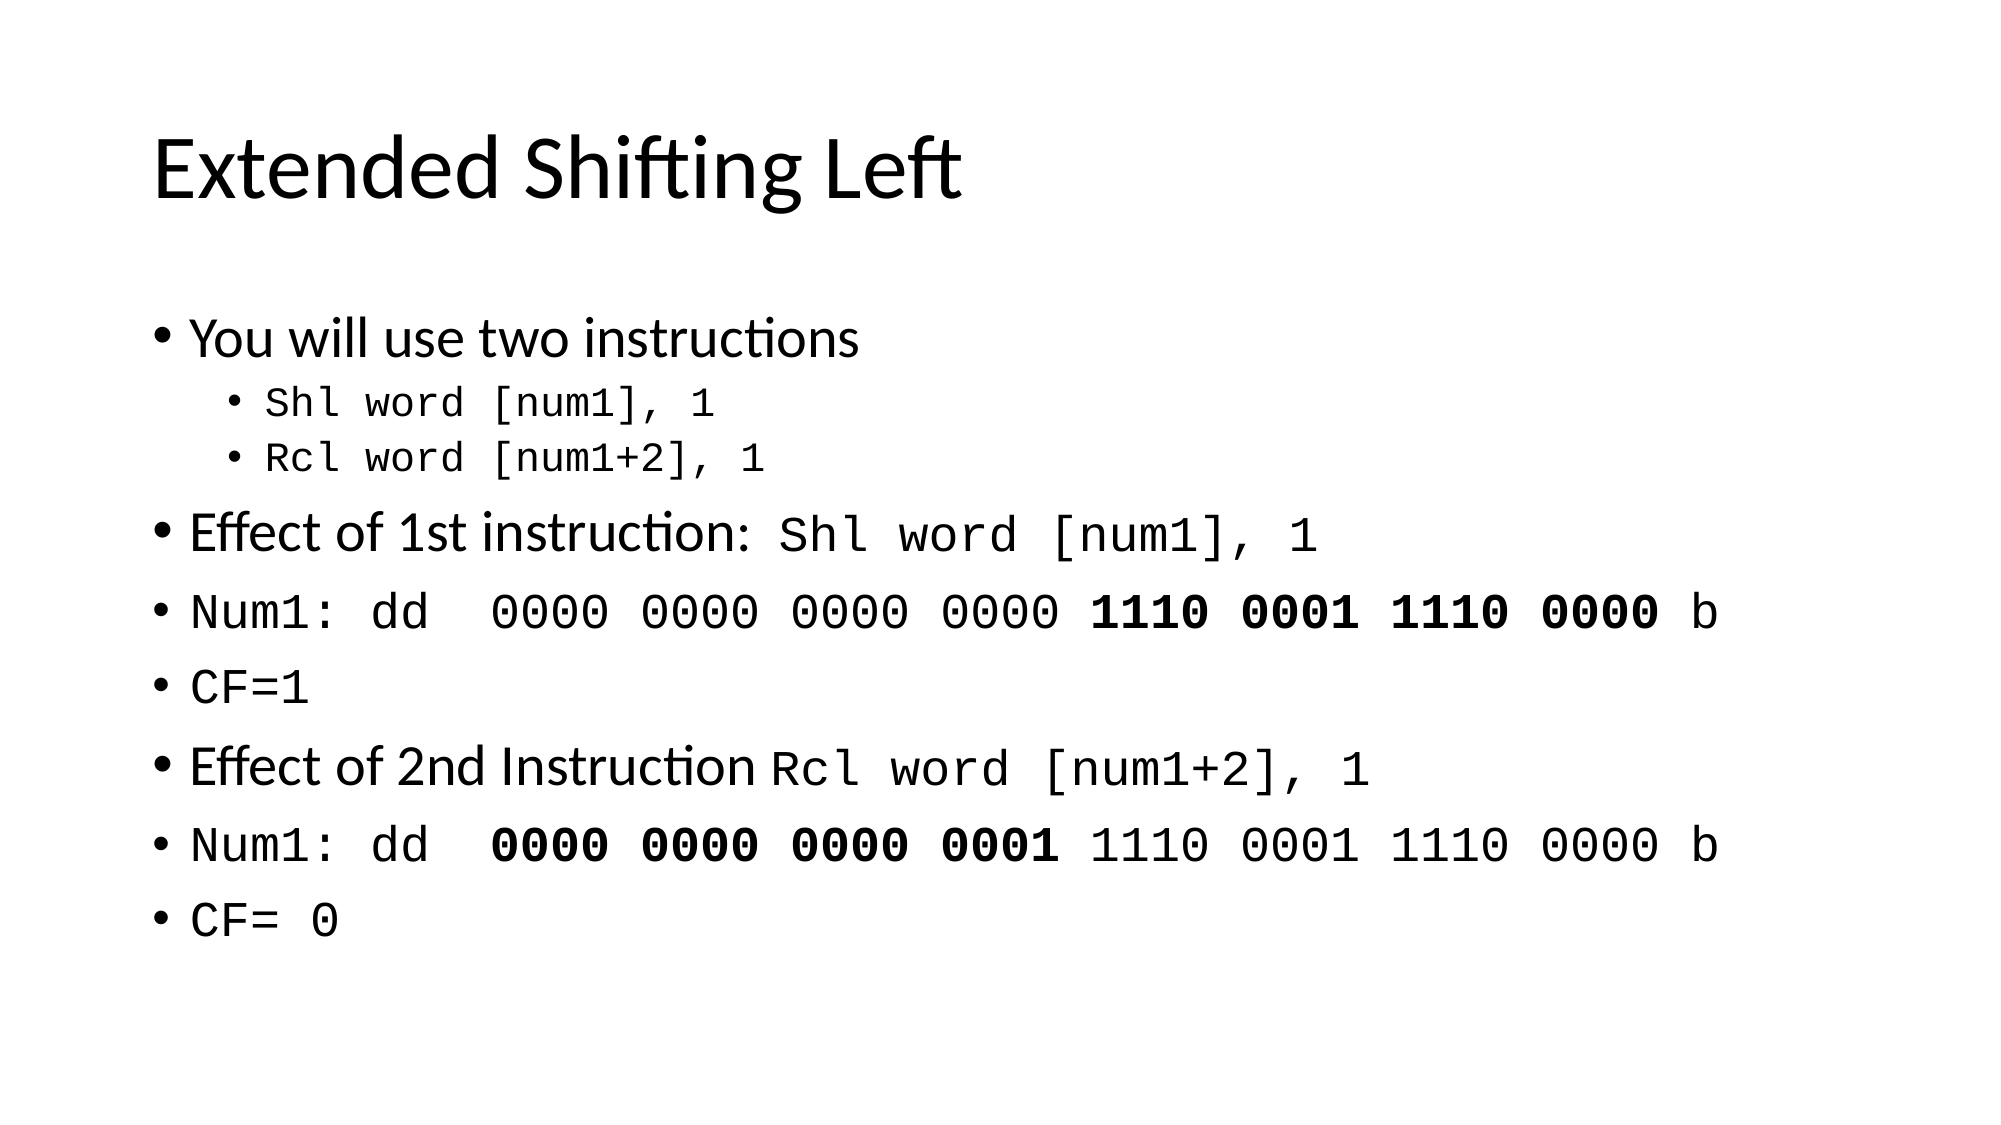

# Extended Shifting Left
You will use two instructions
Shl word [num1], 1
Rcl word [num1+2], 1
Effect of 1st instruction:  Shl word [num1], 1
Num1: dd  0000 0000 0000 0000 1110 0001 1110 0000 b
CF=1
Effect of 2nd Instruction Rcl word [num1+2], 1
Num1: dd  0000 0000 0000 0001 1110 0001 1110 0000 b
CF= 0